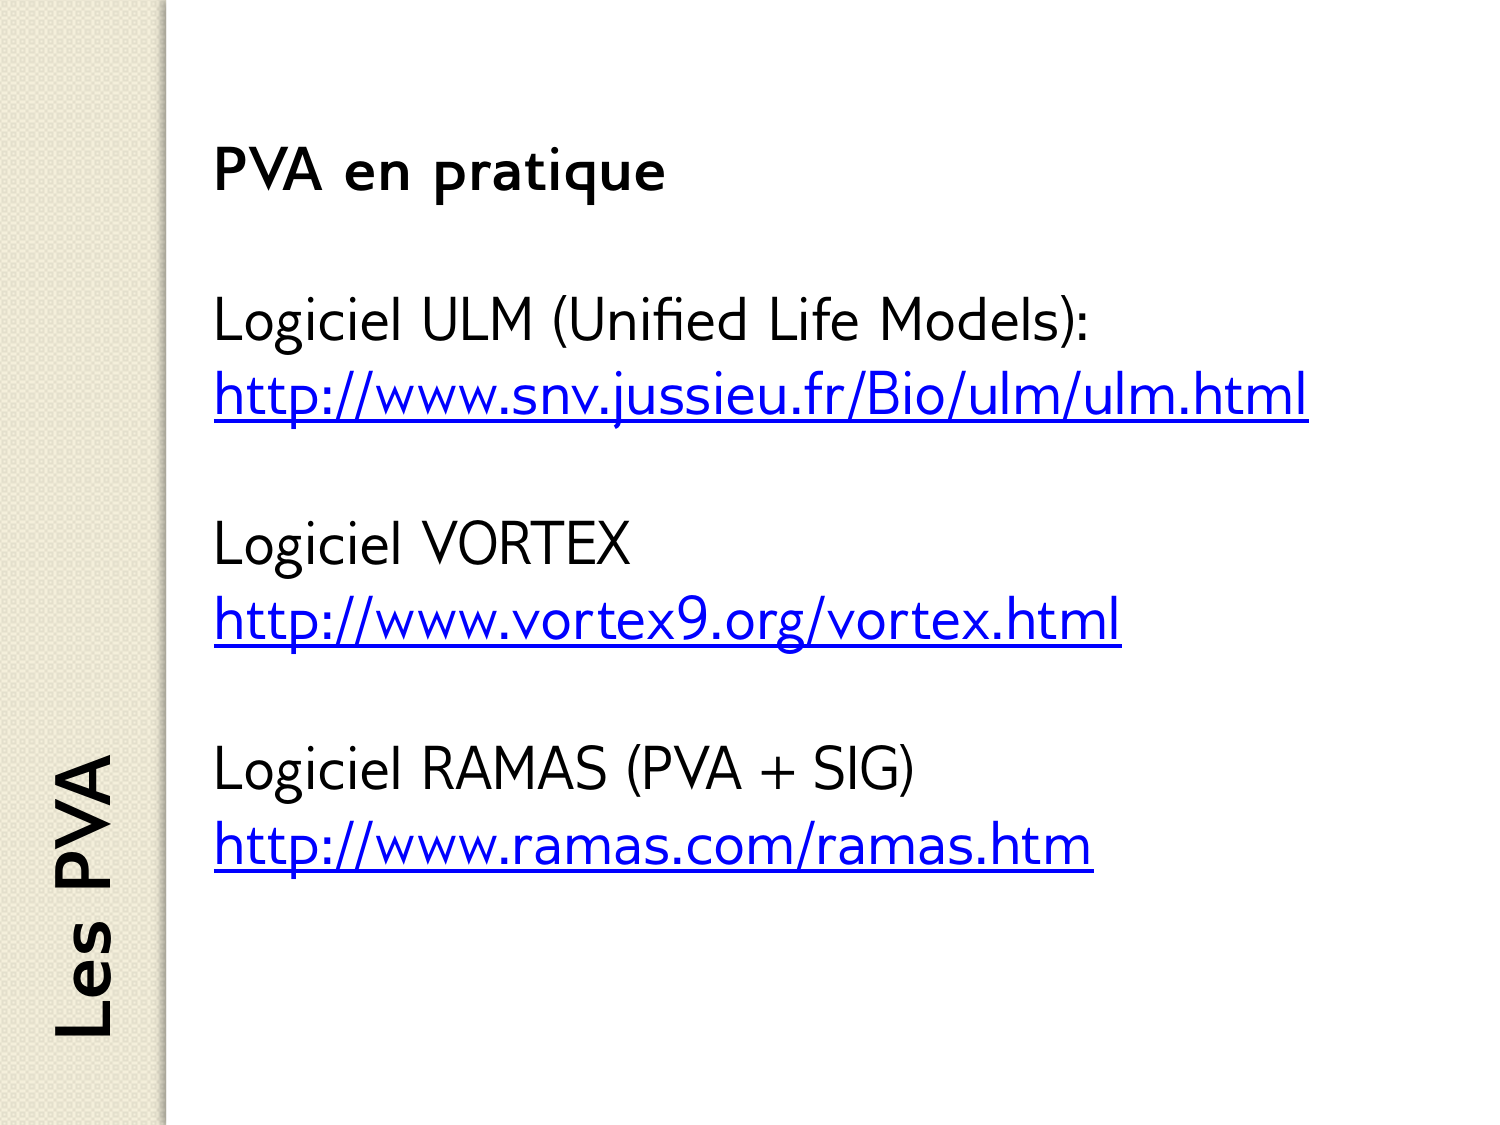

PVA en pratique

Logiciel ULM (Unified Life Models):
http://www.snv.jussieu.fr/Bio/ulm/ulm.html

Logiciel VORTEX
http://www.vortex9.org/vortex.html

Logiciel RAMAS (PVA + SIG)
http://www.ramas.com/ramas.htm

Les PVA